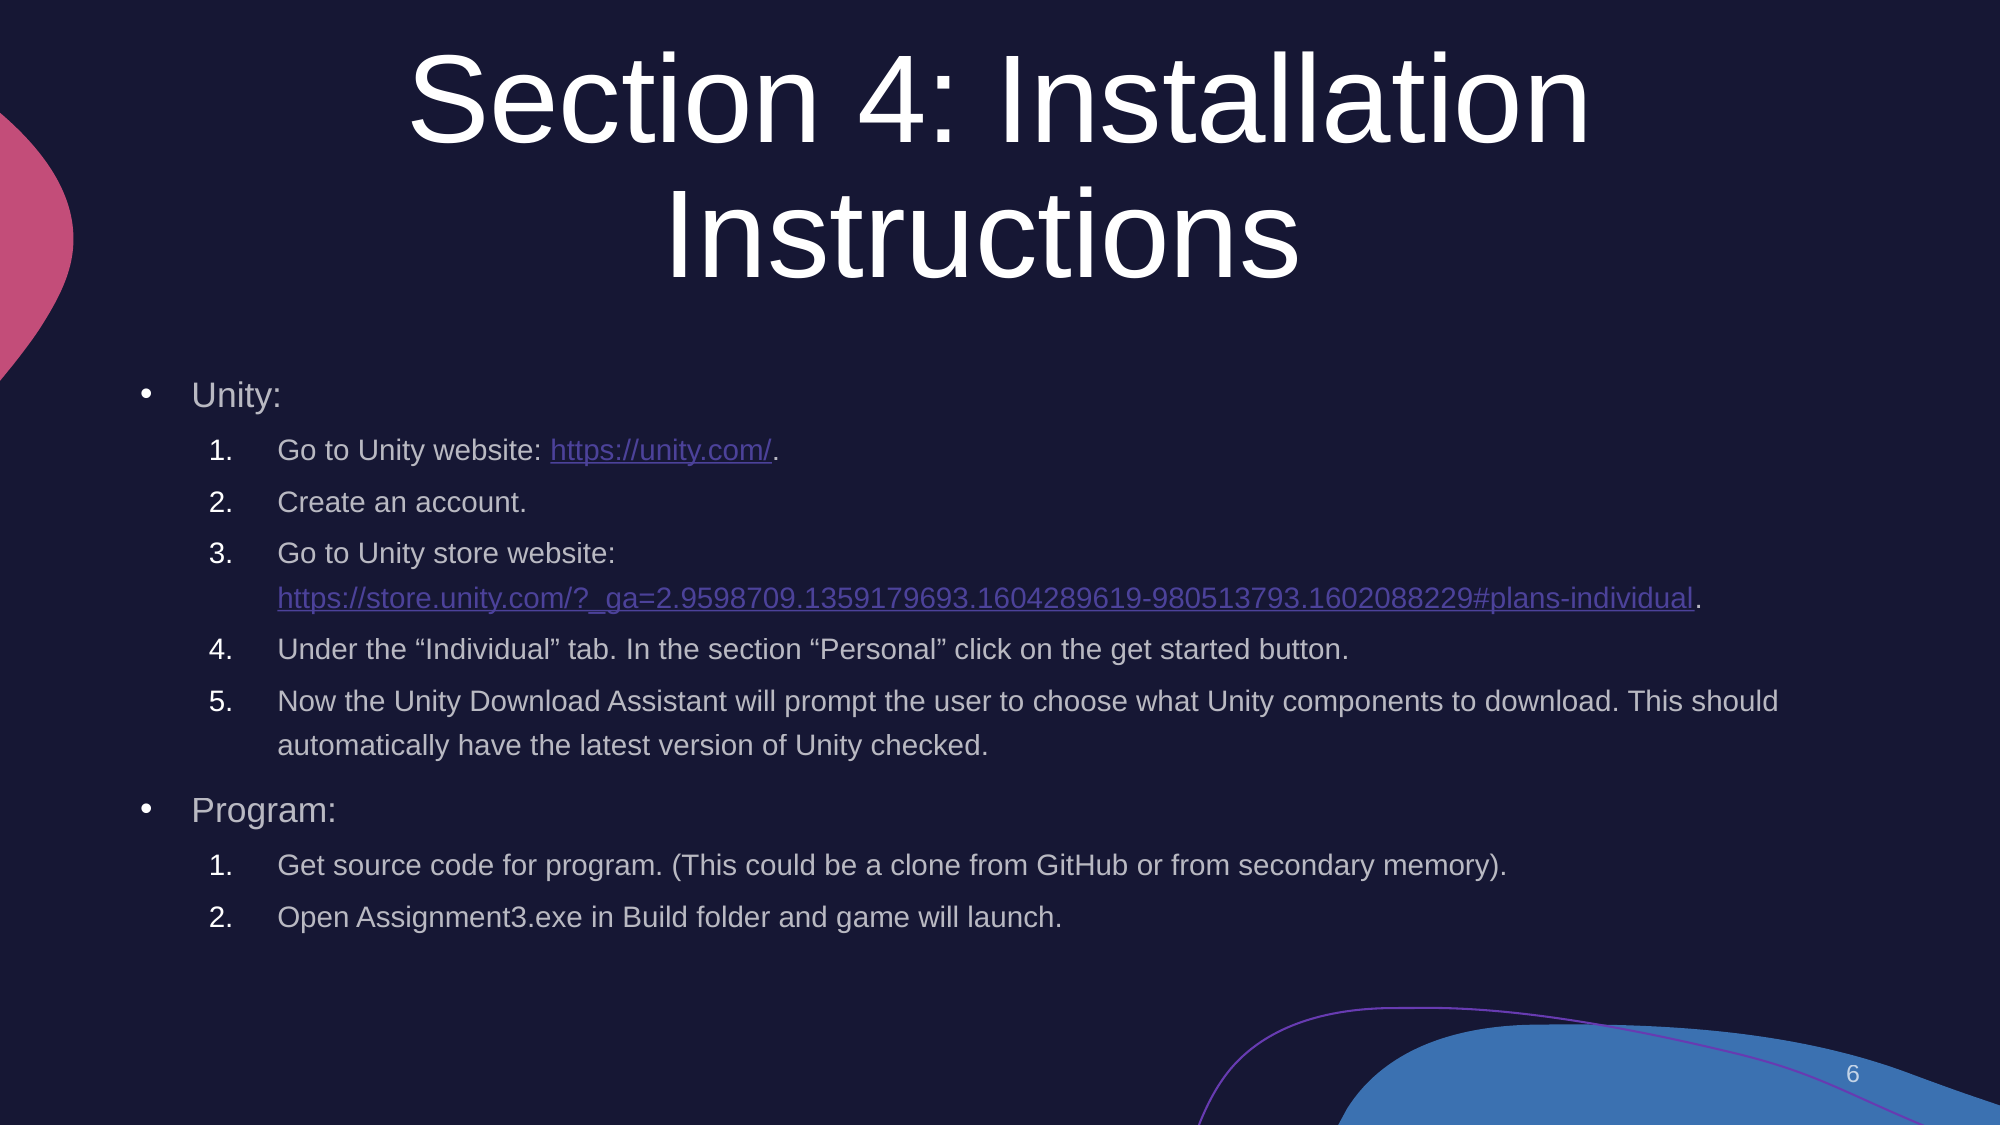

# Section 4: Installation Instructions
Unity:
Go to Unity website: https://unity.com/.
Create an account.
Go to Unity store website: https://store.unity.com/?_ga=2.9598709.1359179693.1604289619-980513793.1602088229#plans-individual.
Under the “Individual” tab. In the section “Personal” click on the get started button.
Now the Unity Download Assistant will prompt the user to choose what Unity components to download. This should automatically have the latest version of Unity checked.
Program:
Get source code for program. (This could be a clone from GitHub or from secondary memory).
Open Assignment3.exe in Build folder and game will launch.

6